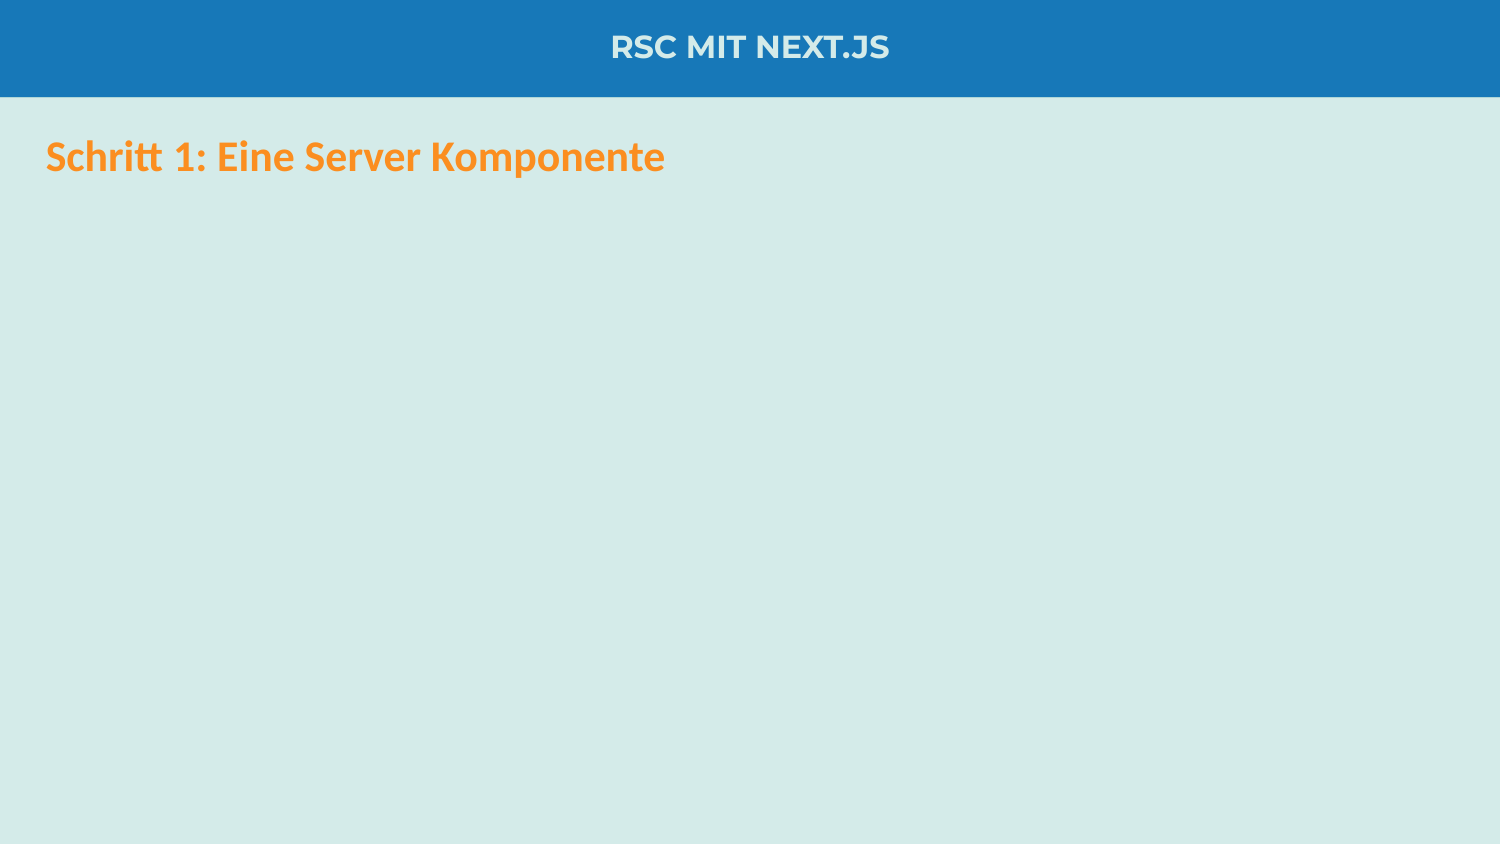

RSC mit Next.js
#
Schritt 1: Eine Server Komponente